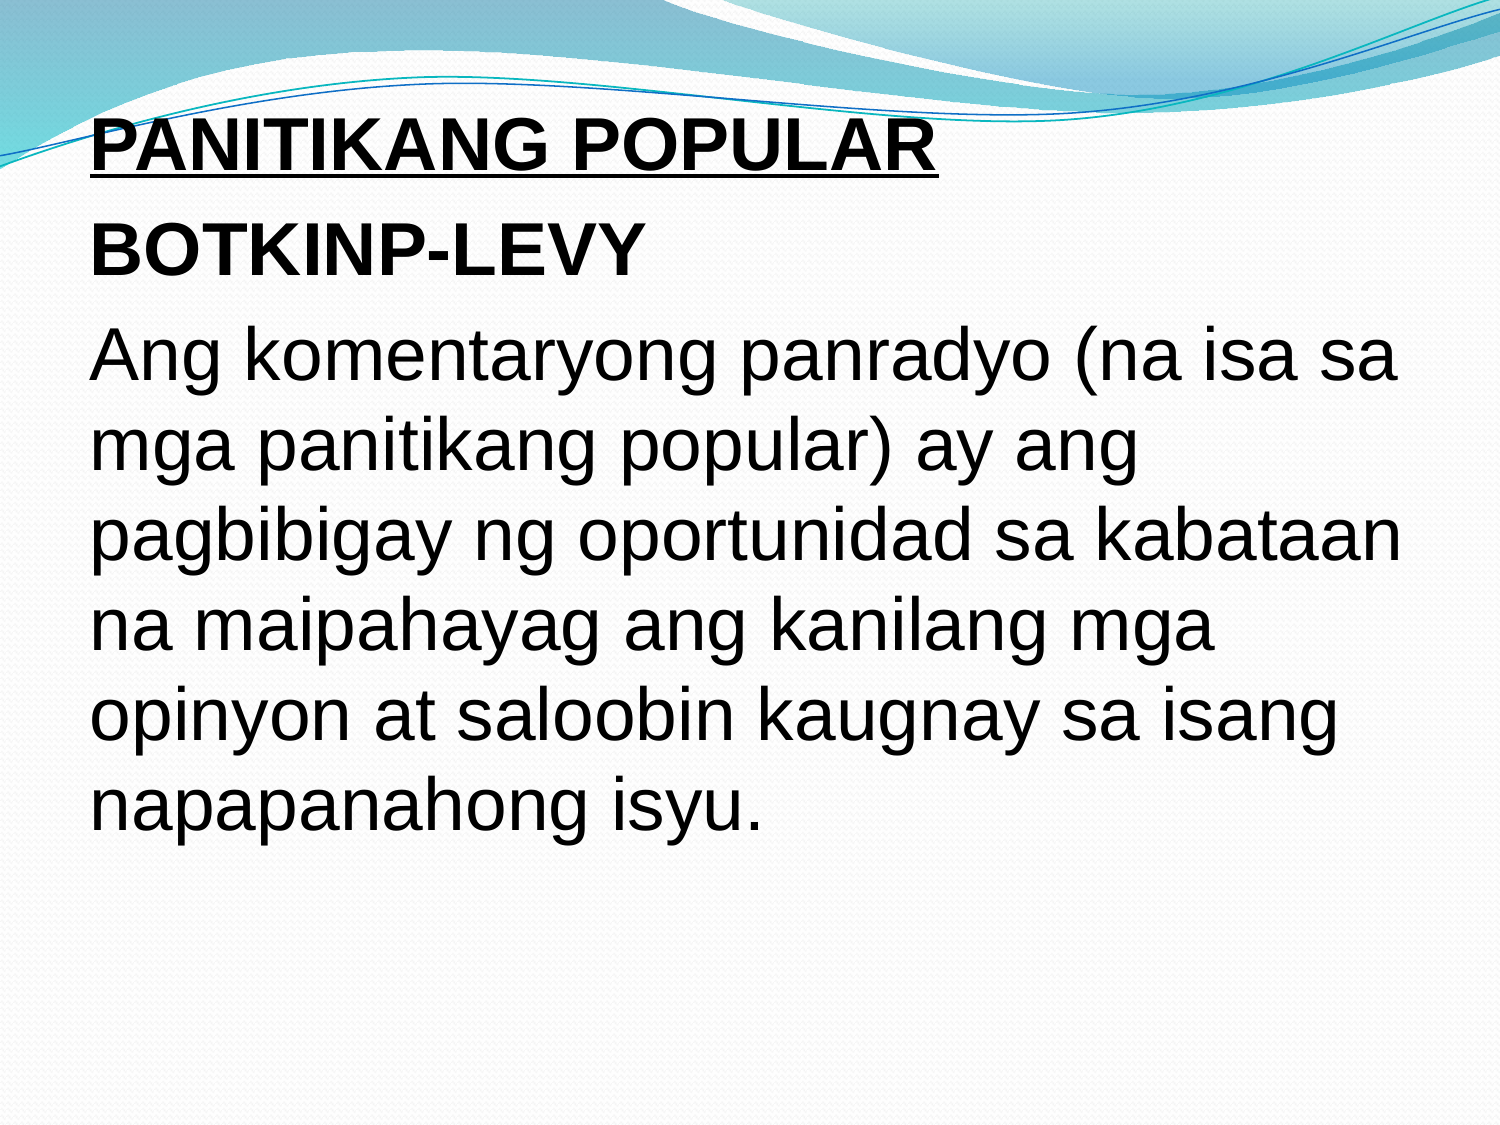

PANITIKANG POPULAR
BOTKINP-LEVY
Ang komentaryong panradyo (na isa sa mga panitikang popular) ay ang pagbibigay ng oportunidad sa kabataan na maipahayag ang kanilang mga opinyon at saloobin kaugnay sa isang napapanahong isyu.